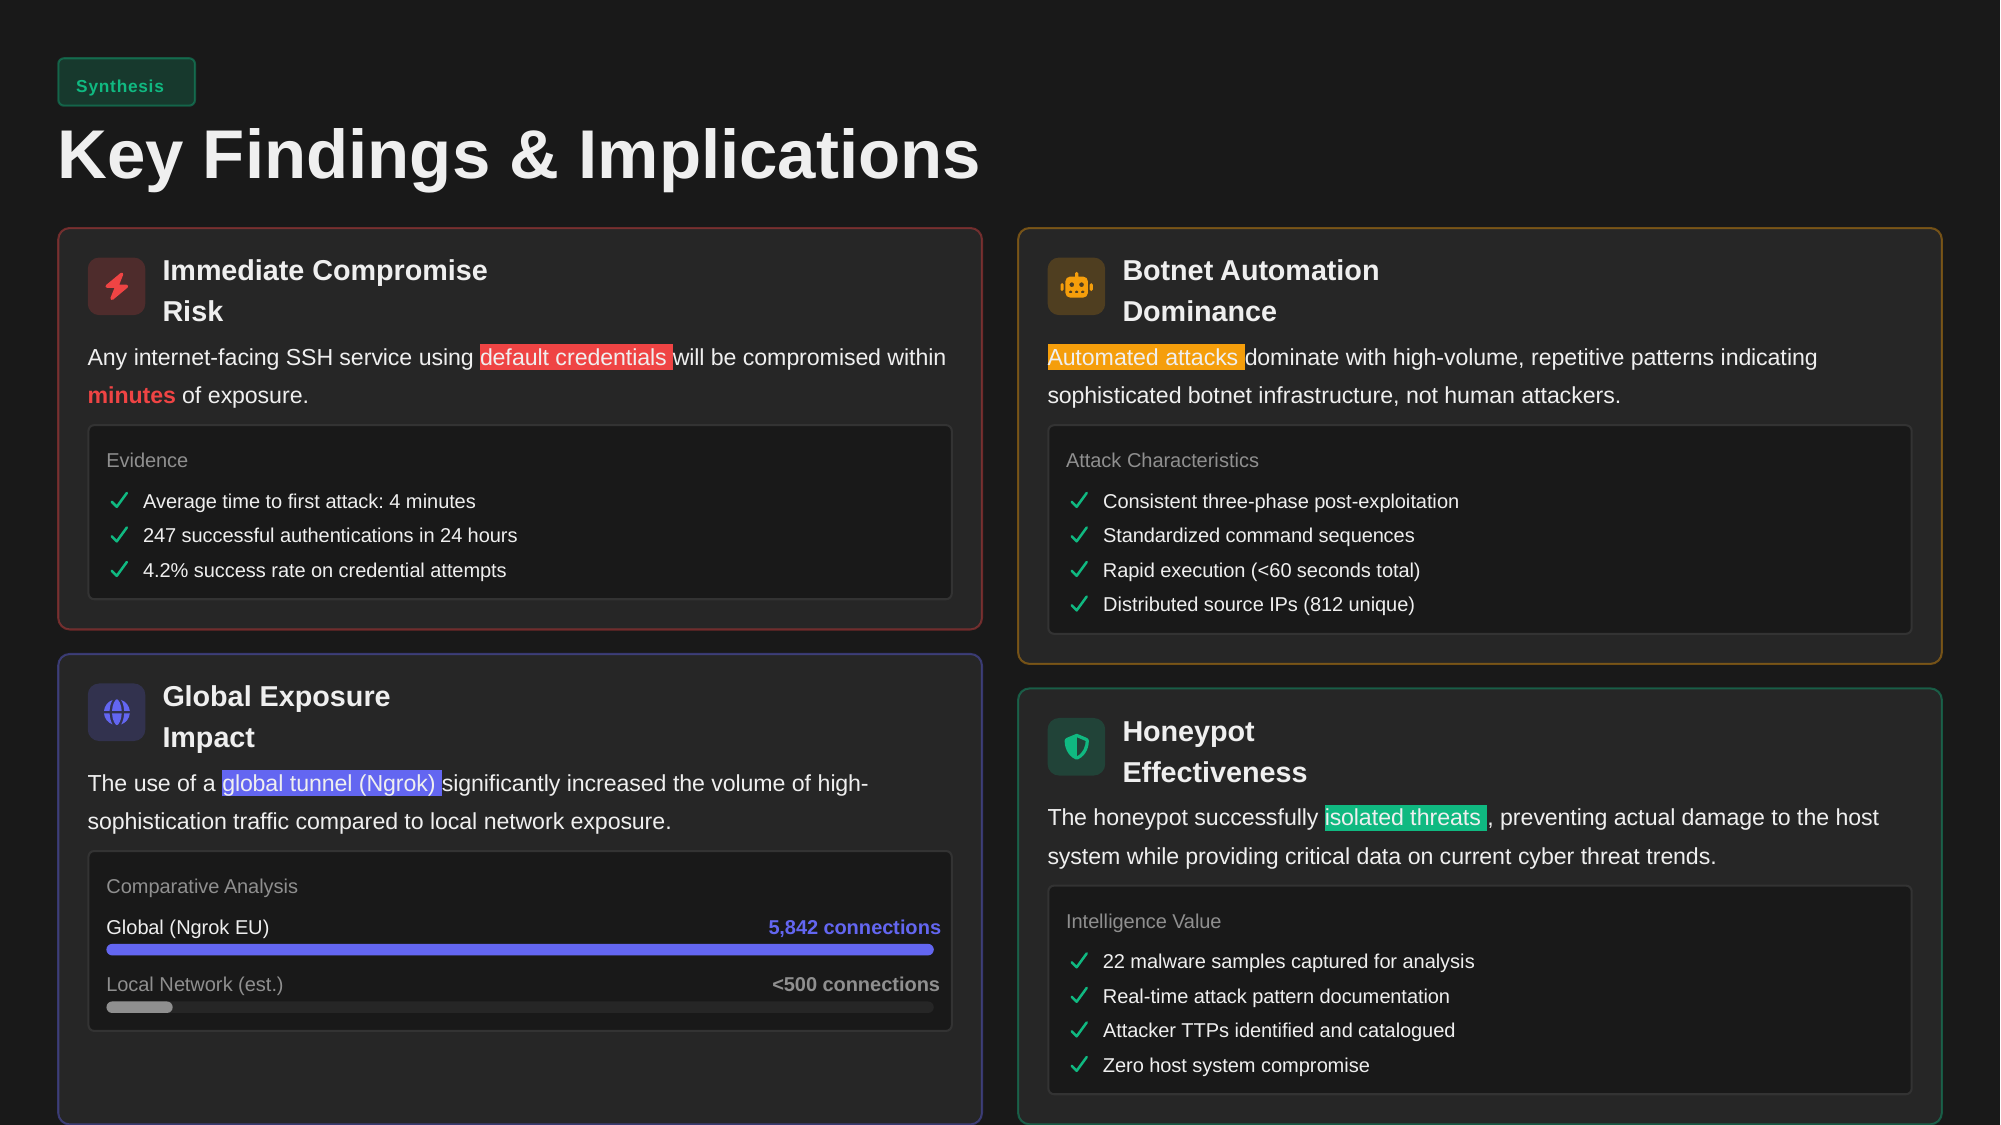

Synthesis
Key Findings & Implications

Immediate Compromise Risk
Botnet Automation Dominance

Any internet-facing SSH service using default credentials will be compromised within minutes of exposure.
Automated attacks dominate with high-volume, repetitive patterns indicating sophisticated botnet infrastructure, not human attackers.

Evidence
Attack Characteristics
Average time to first attack: 4 minutes
Consistent three-phase post-exploitation

247 successful authentications in 24 hours
Standardized command sequences

4.2% success rate on credential attempts
Rapid execution (<60 seconds total)

Distributed source IPs (812 unique)

Global Exposure Impact

Honeypot Effectiveness

The use of a global tunnel (Ngrok) significantly increased the volume of high-sophistication traffic compared to local network exposure.
The honeypot successfully isolated threats , preventing actual damage to the host system while providing critical data on current cyber threat trends.

Comparative Analysis

Intelligence Value
Global (Ngrok EU)
5,842 connections

22 malware samples captured for analysis

Local Network (est.)
<500 connections
Real-time attack pattern documentation

Attacker TTPs identified and catalogued

Zero host system compromise